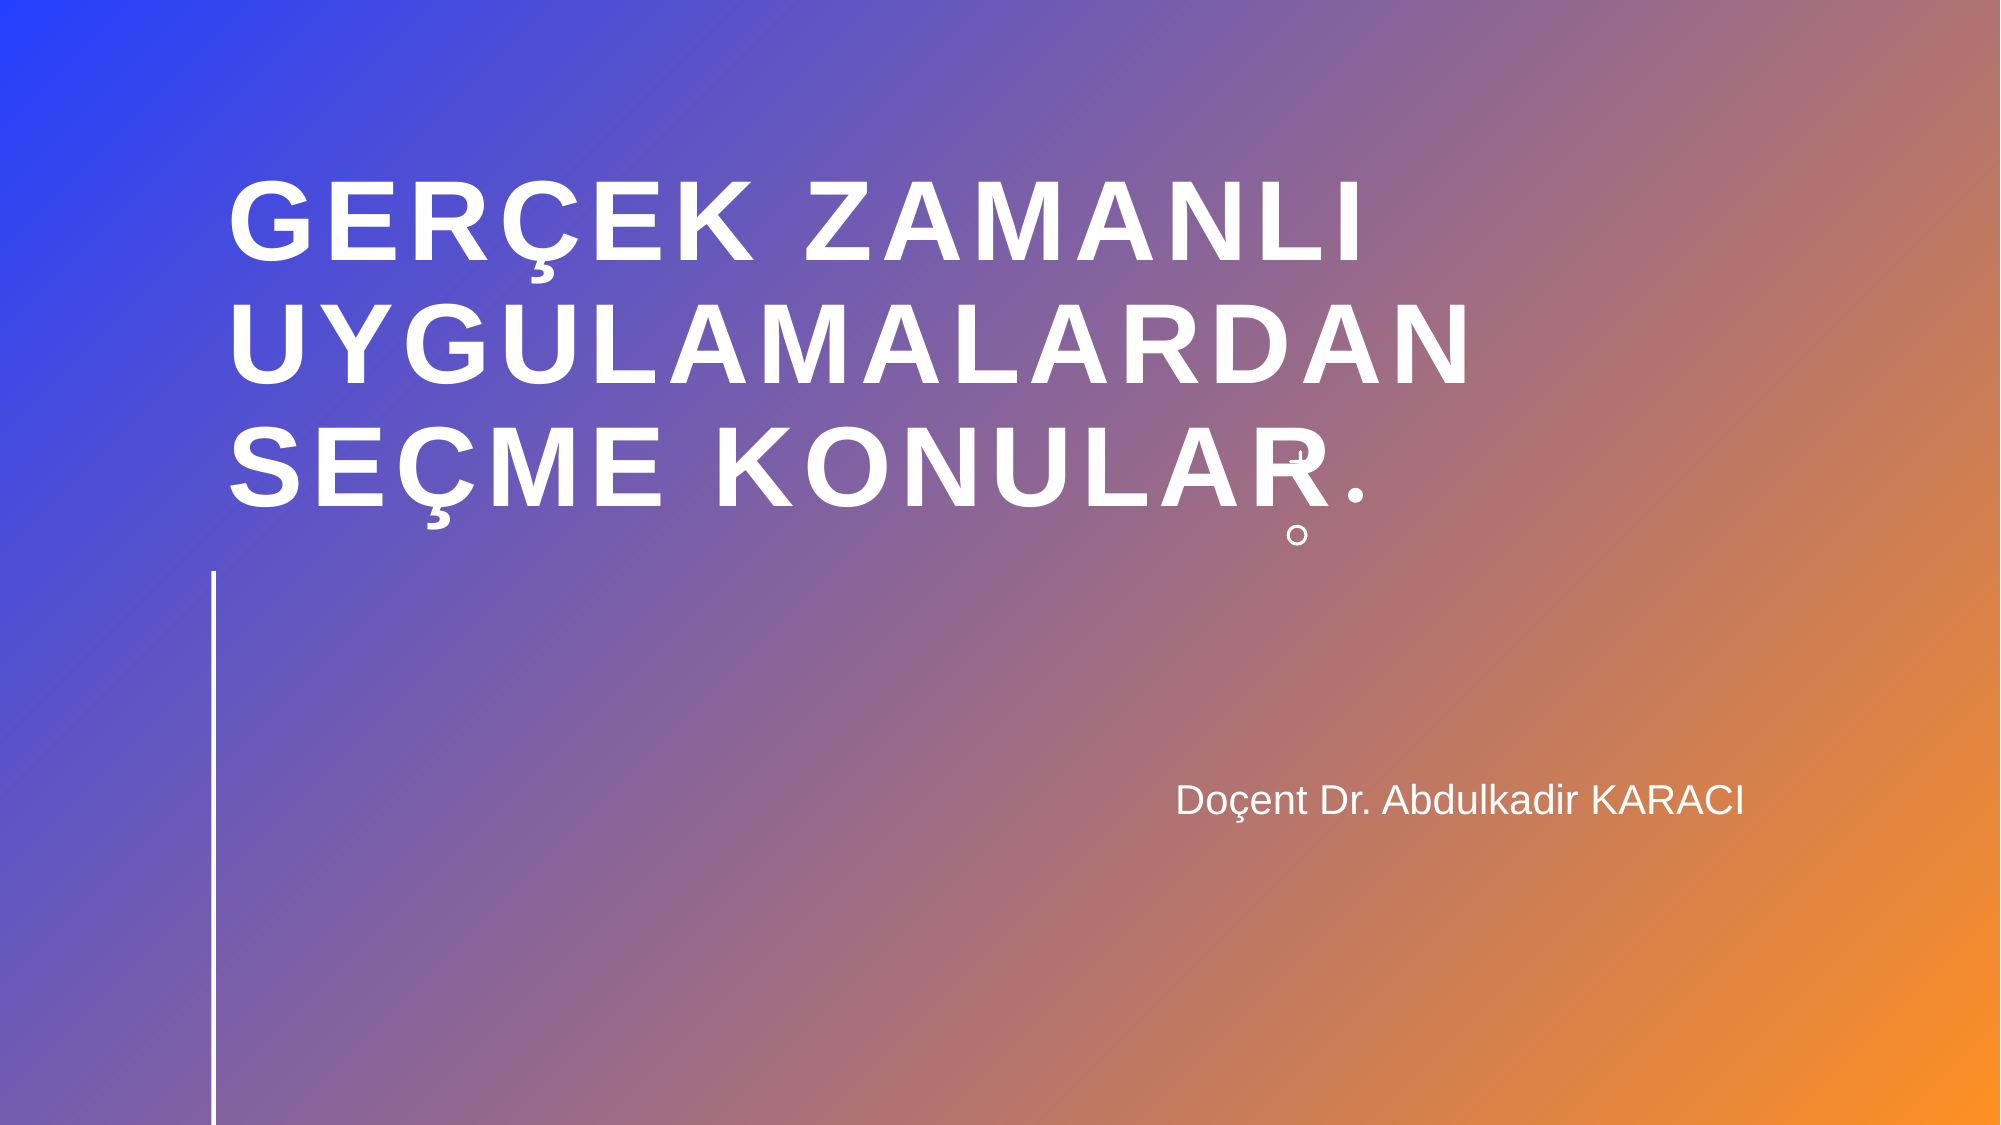

# GERÇEK ZAMANLI UYGULAMALARDAN SEÇME KONULAR
Doçent Dr. Abdulkadir KARACI